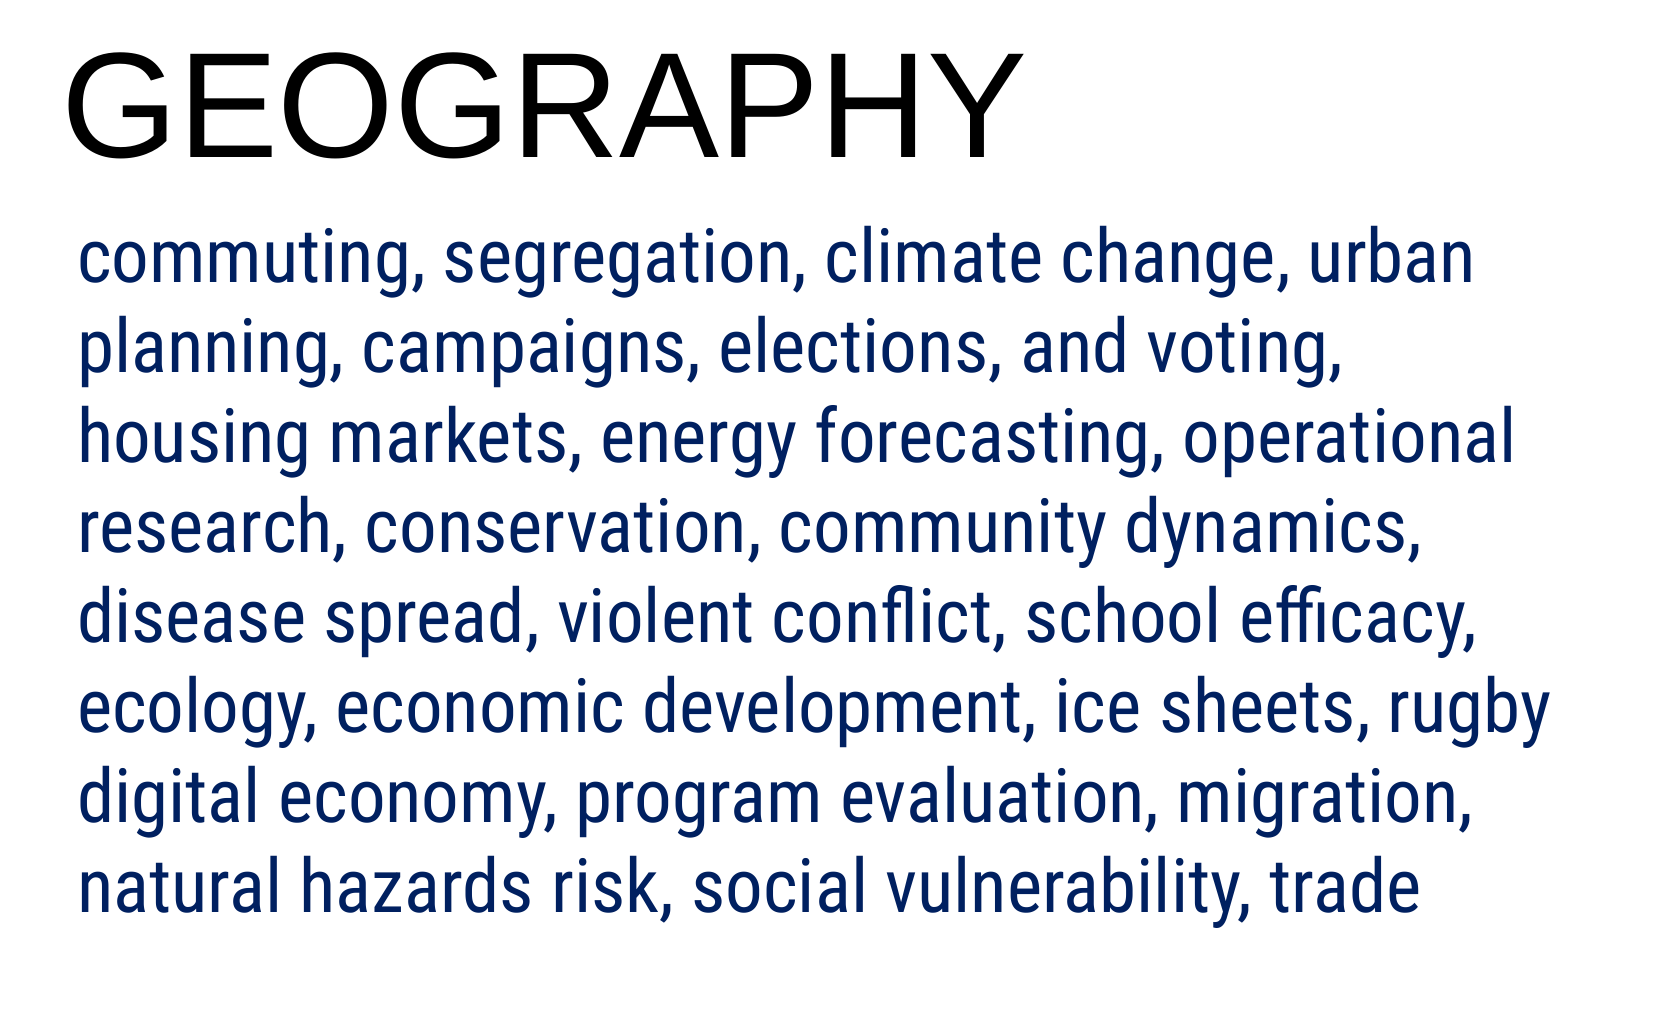

GEOGRAPHY

commuting, segregation, climate change, urban planning, campaigns, elections, and voting,
housing markets, energy forecasting, operational research, conservation, community dynamics,
disease spread, violent conflict, school efficacy, ecology, economic development, ice sheets, rugby
digital economy, program evaluation, migration, natural hazards risk, social vulnerability, trade